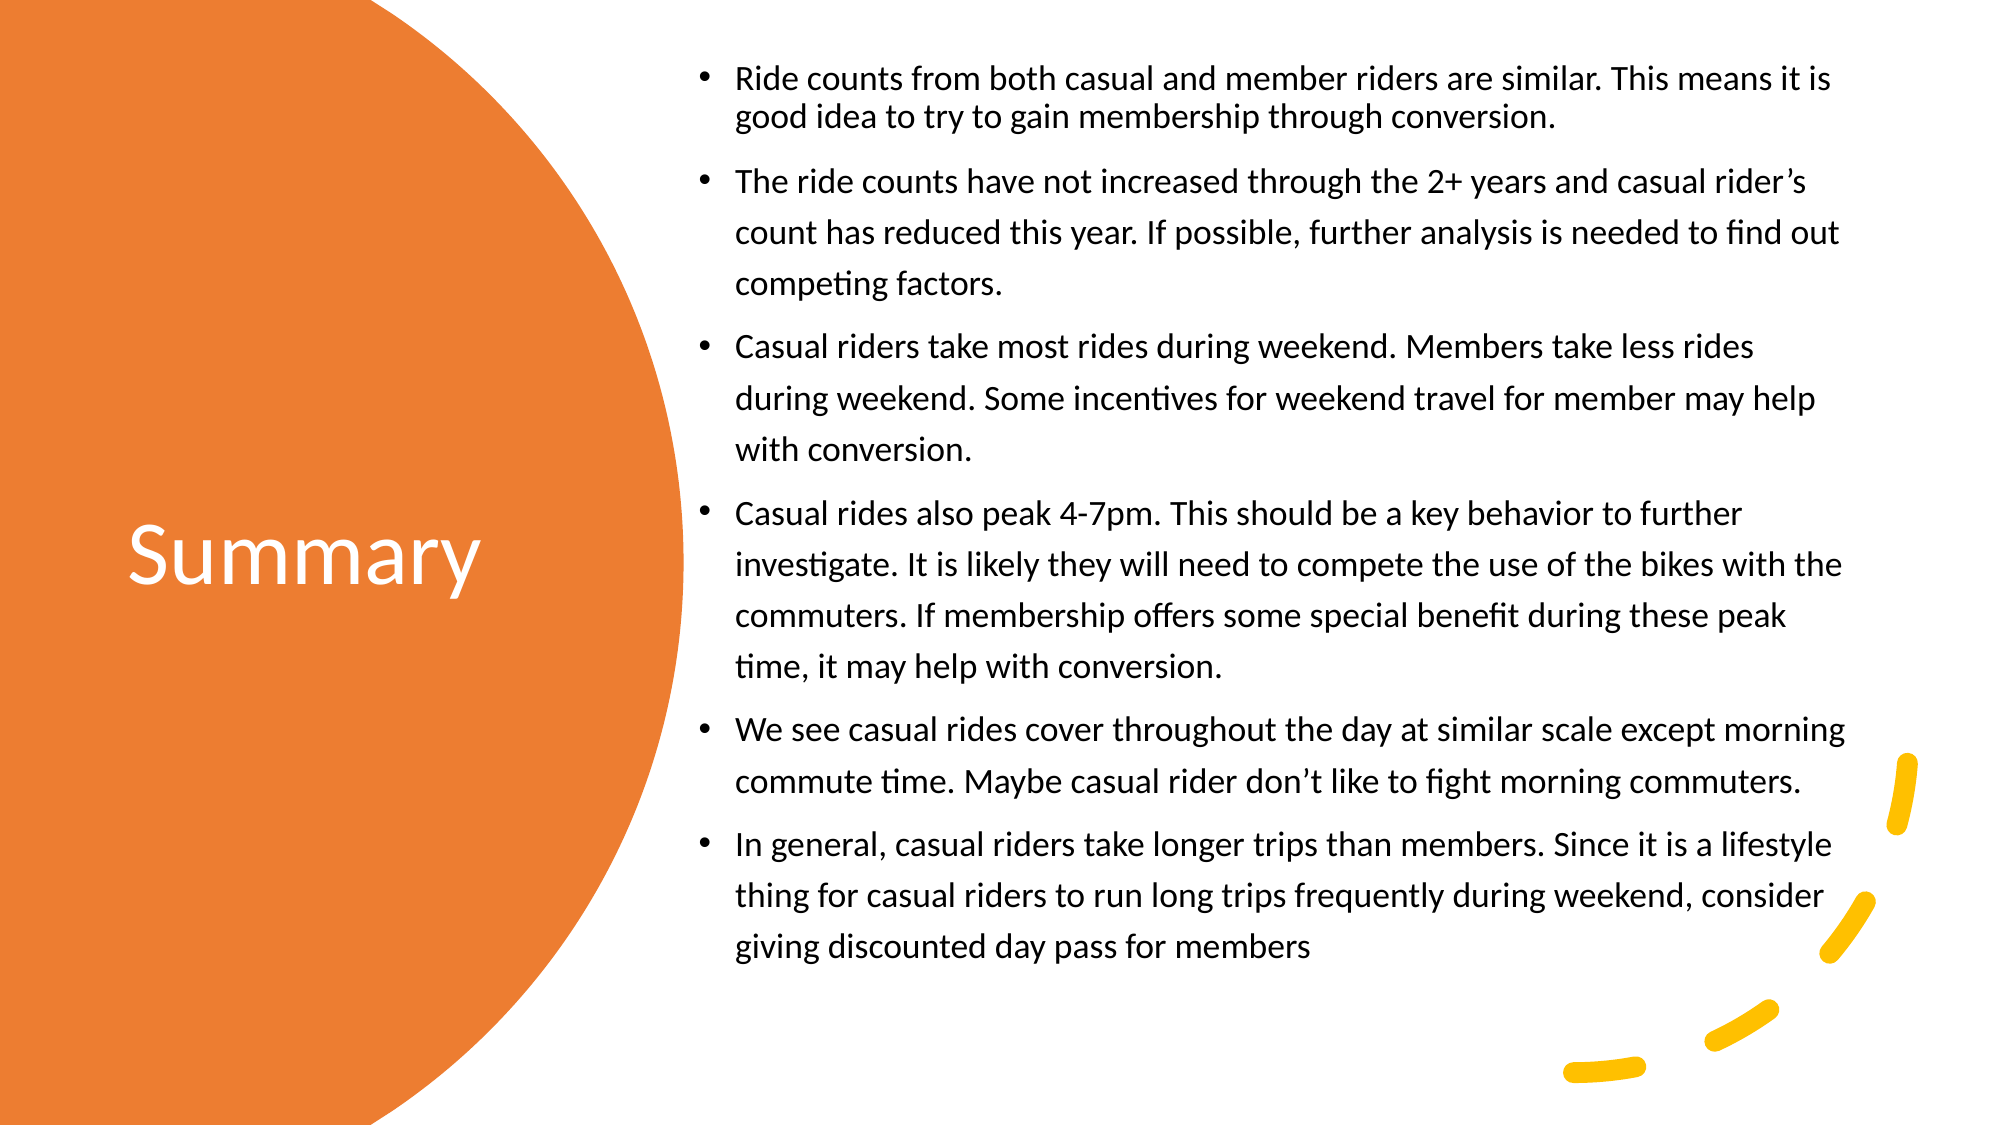

Ride counts from both casual and member riders are similar. This means it is good idea to try to gain membership through conversion.
The ride counts have not increased through the 2+ years and casual rider’s count has reduced this year. If possible, further analysis is needed to find out competing factors.
Casual riders take most rides during weekend. Members take less rides during weekend. Some incentives for weekend travel for member may help with conversion.
Casual rides also peak 4-7pm. This should be a key behavior to further investigate. It is likely they will need to compete the use of the bikes with the commuters. If membership offers some special benefit during these peak time, it may help with conversion.
We see casual rides cover throughout the day at similar scale except morning commute time. Maybe casual rider don’t like to fight morning commuters.
In general, casual riders take longer trips than members. Since it is a lifestyle thing for casual riders to run long trips frequently during weekend, consider giving discounted day pass for members
# Summary